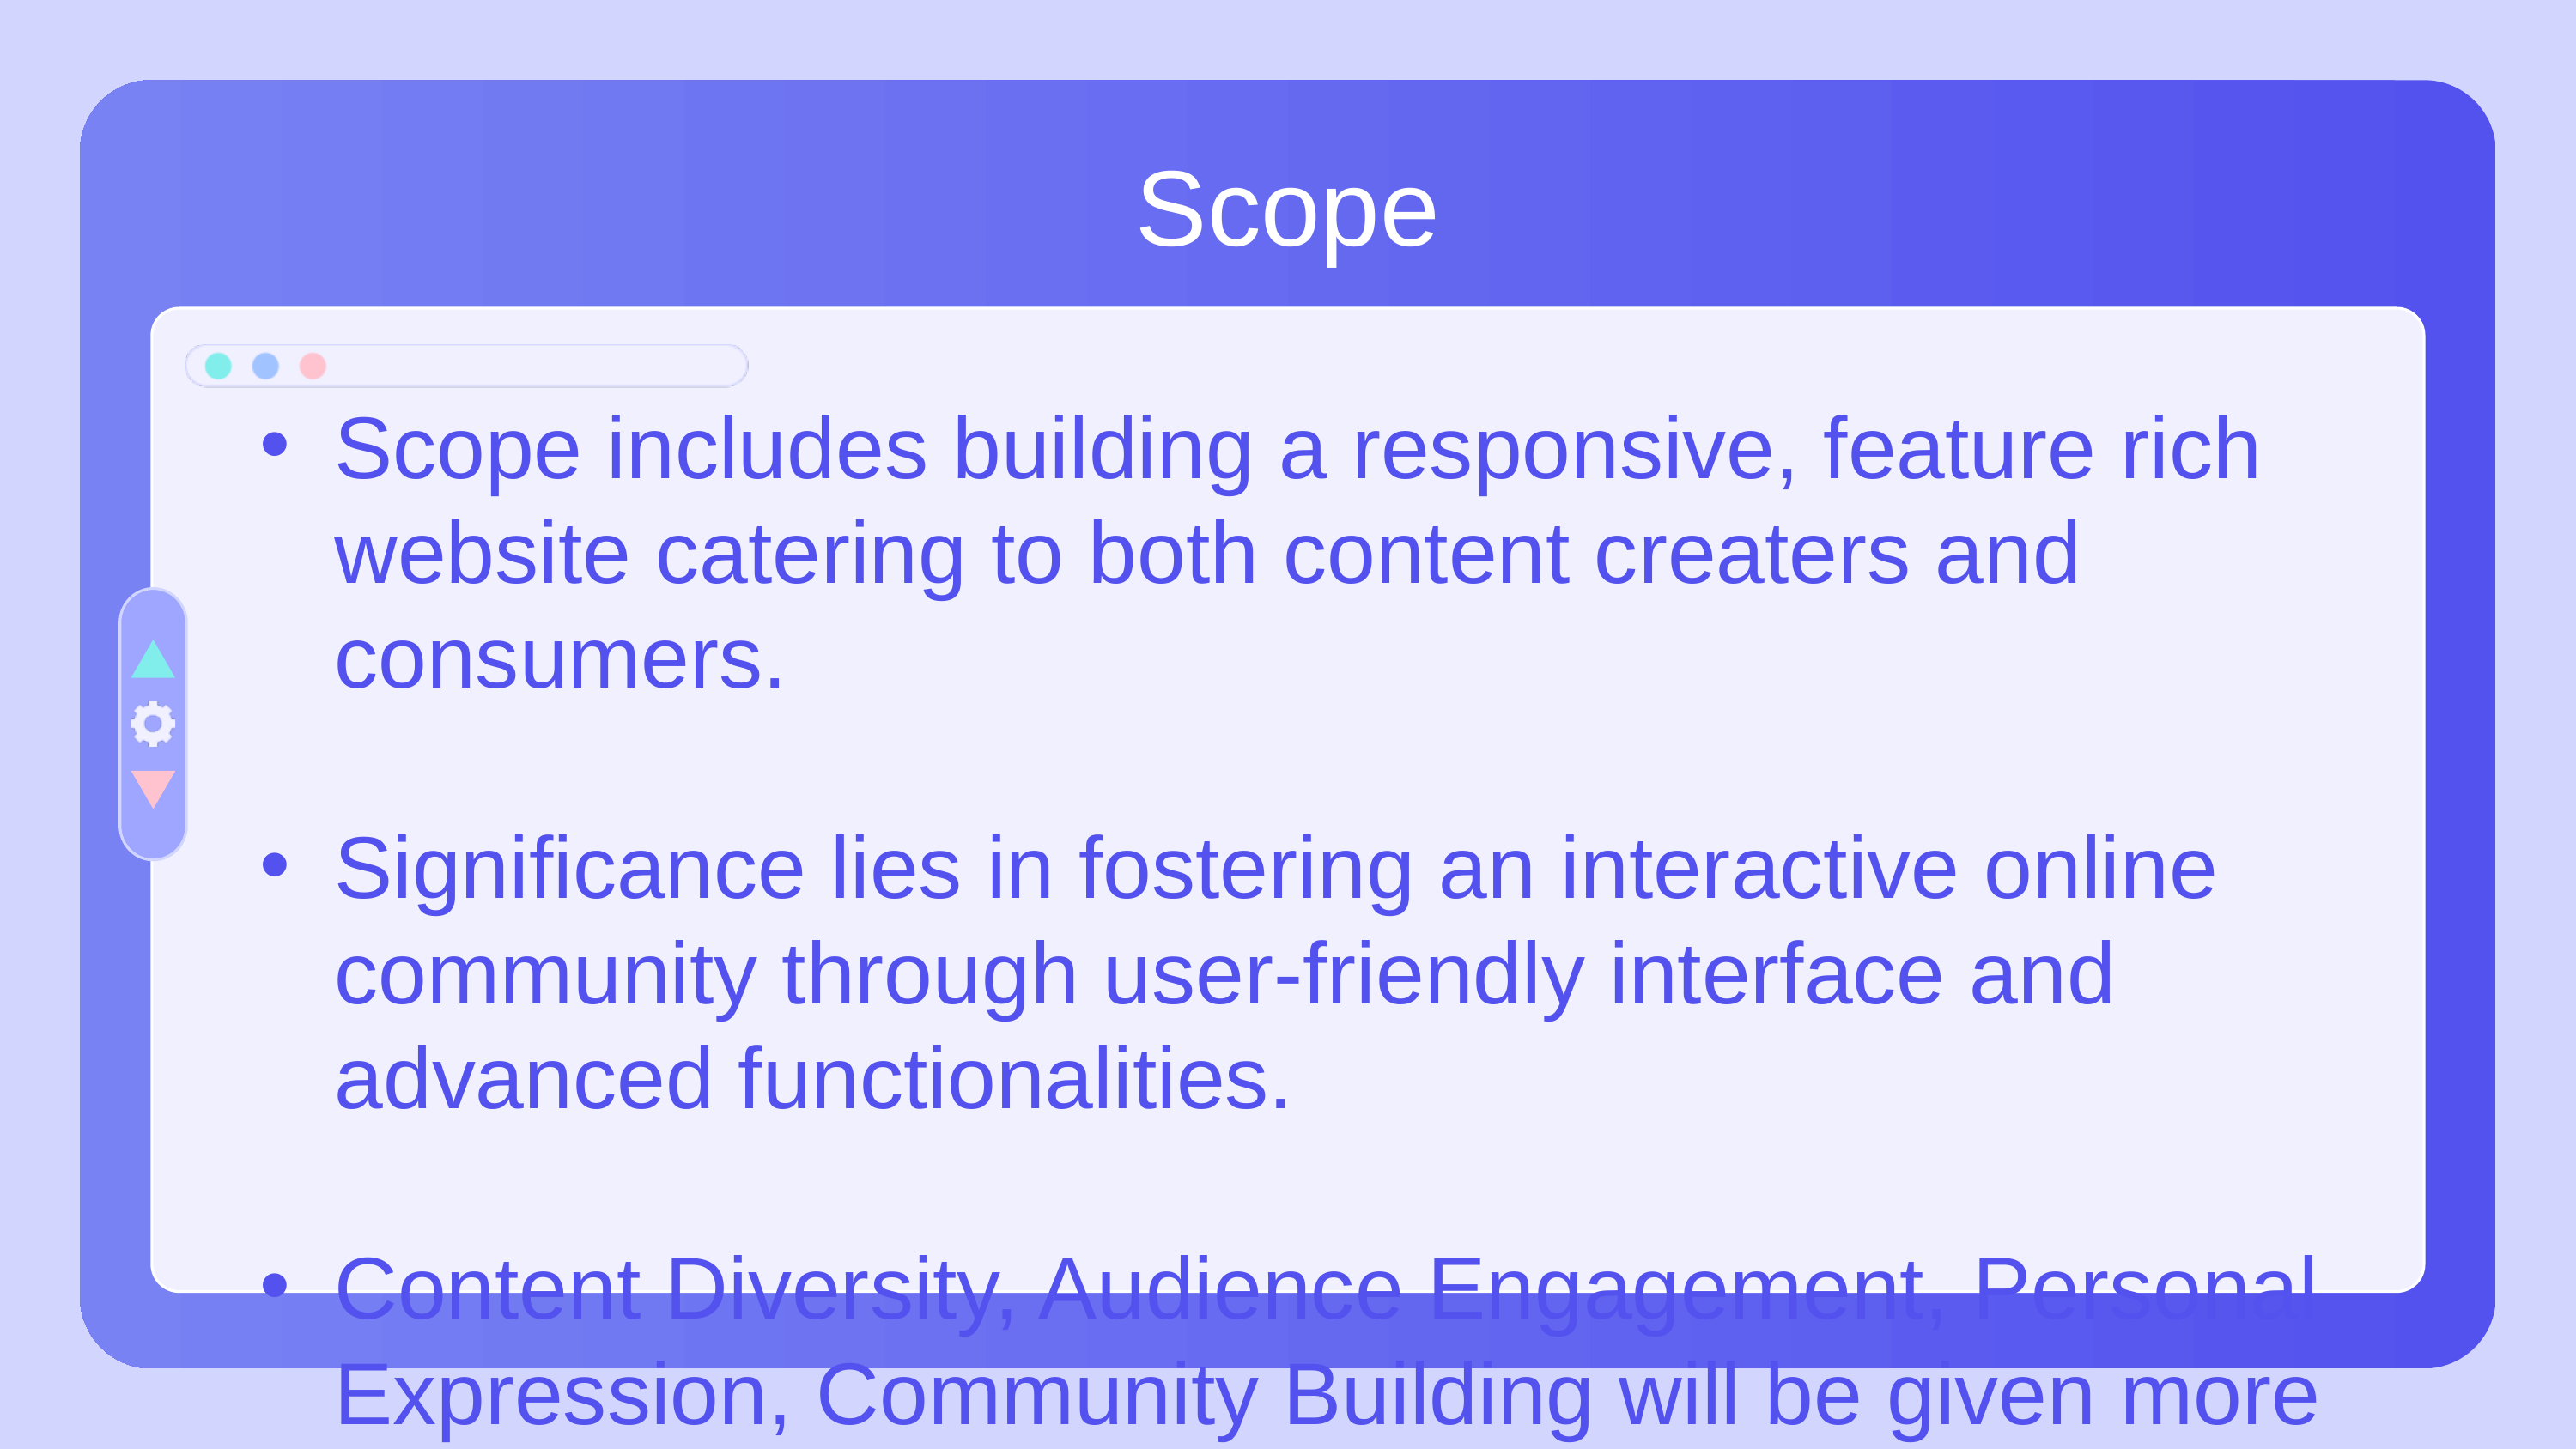

Scope

Scope includes building a responsive, feature rich website catering to both content creaters and consumers.

Significance lies in fostering an interactive online community through user-friendly interface and advanced functionalities.

Content Diversity, Audience Engagement, Personal Expression, Community Building will be given more importance